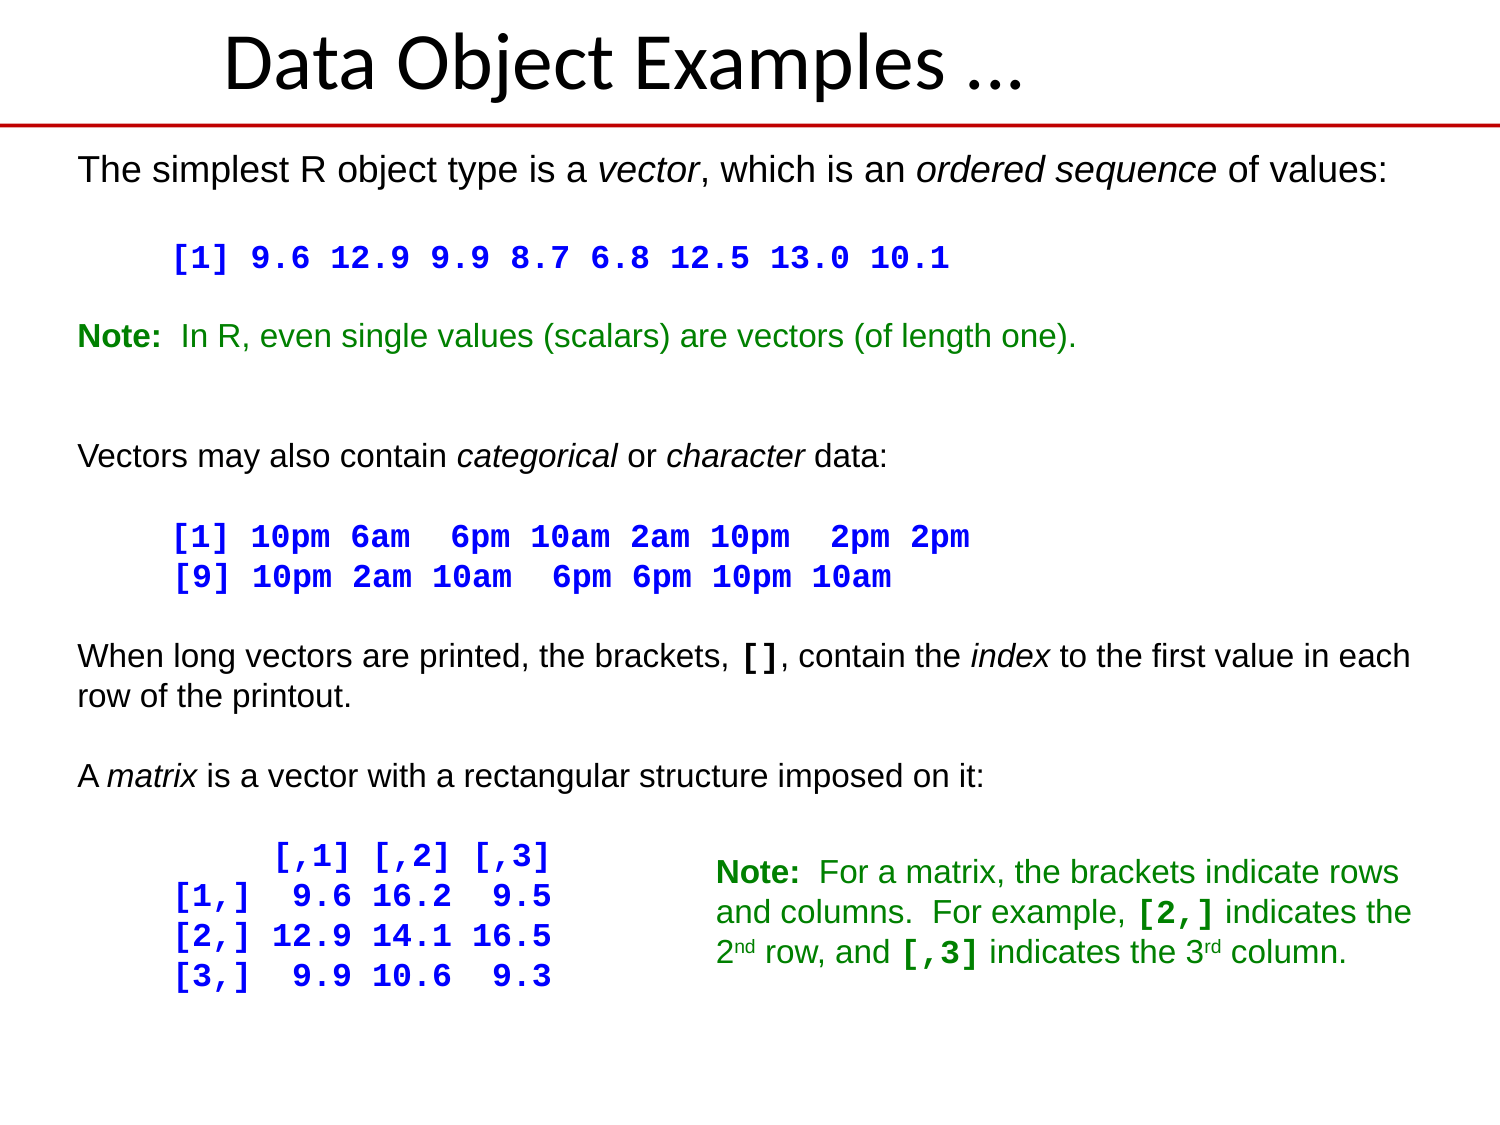

# Data Object Examples ...

The simplest R object type is a vector, which is an ordered sequence of values:

  [1] 9.6 12.9 9.9 8.7 6.8 12.5 13.0 10.1

Note:  In R, even single values (scalars) are vectors (of length one).

Vectors may also contain categorical or character data:

  [1] 10pm 6am  6pm 10am 2am 10pm  2pm 2pm
 [9] 10pm 2am 10am  6pm 6pm 10pm 10am

When long vectors are printed, the brackets, [], contain the index to the first value in each row of the printout.

A matrix is a vector with a rectangular structure imposed on it:

      [,1] [,2] [,3]
 [1,]  9.6 16.2  9.5
 [2,] 12.9 14.1 16.5
 [3,]  9.9 10.6  9.3

Note:  For a matrix, the brackets indicate rows and columns.  For example, [2,] indicates the 2nd row, and [,3] indicates the 3rd column.